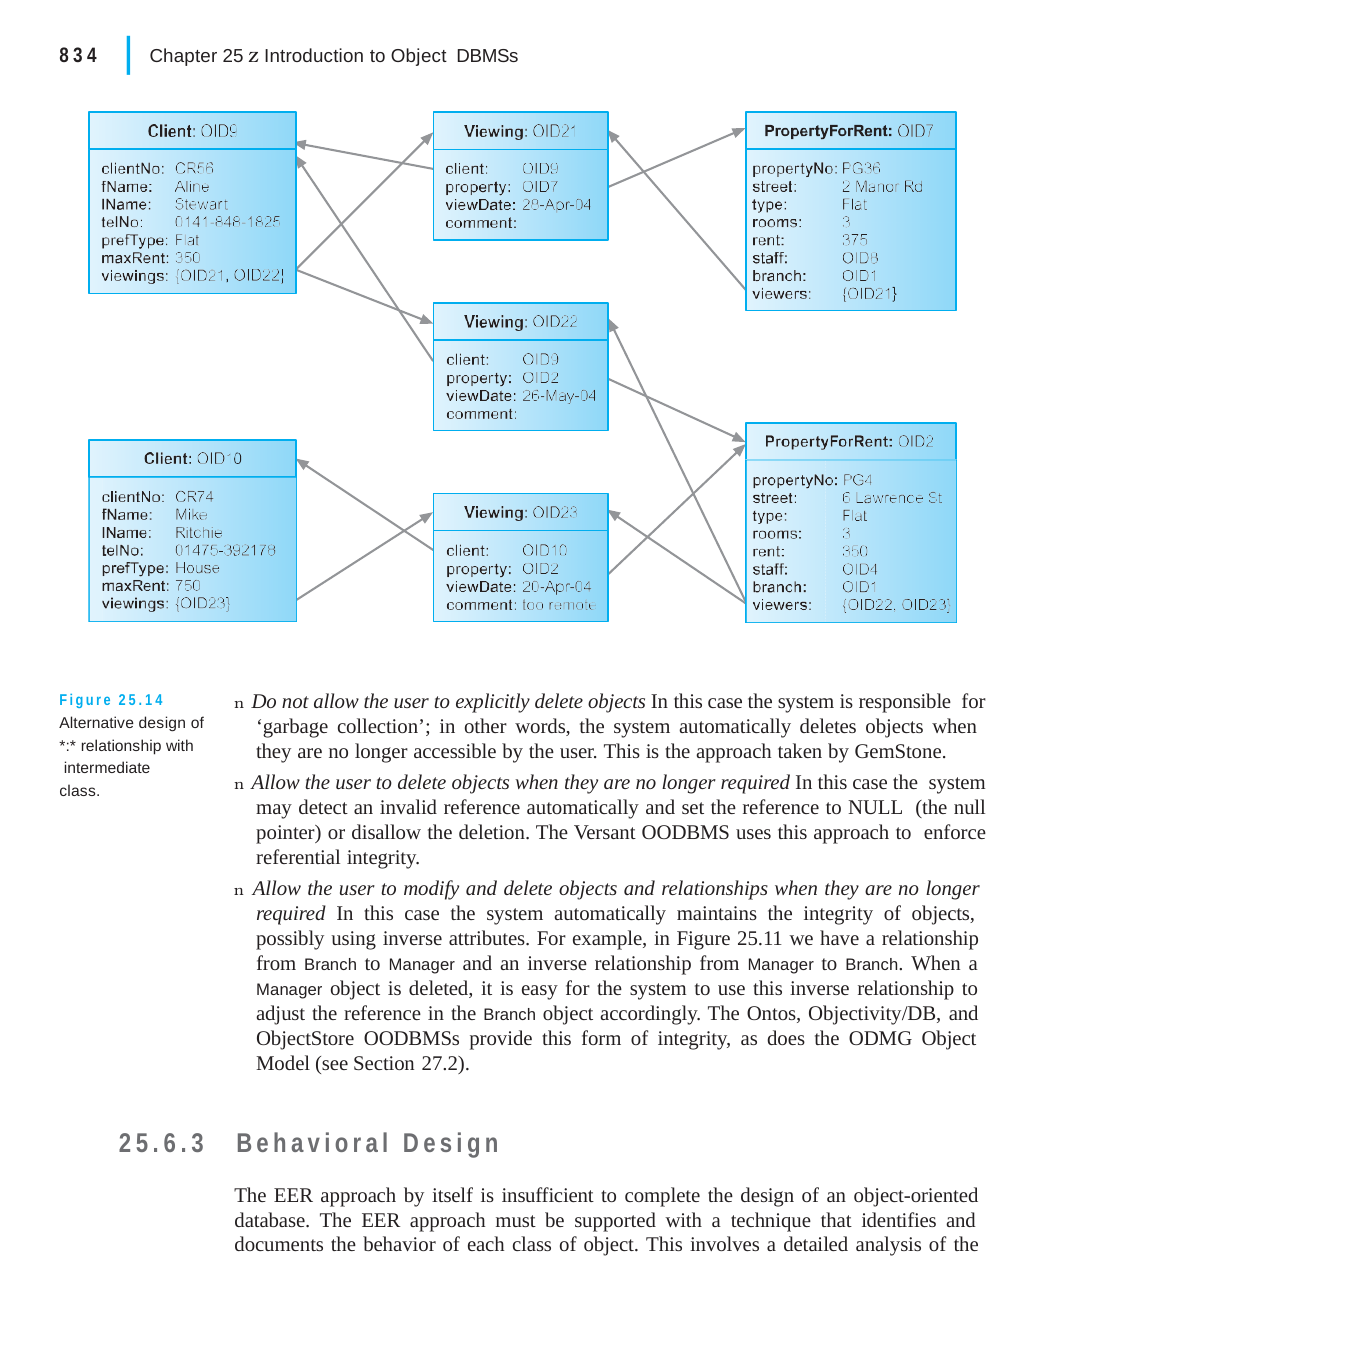

|
834
Chapter 25 z Introduction to Object DBMSs

Figure 25.14
Alternative design of
*:* relationship with  intermediate class.
n Do not allow the user to explicitly delete objects In this case the system is responsible  for ‘garbage collection’; in other words, the system automatically deletes objects when  they are no longer accessible by the user. This is the approach taken by GemStone.
n Allow the user to delete objects when they are no longer required In this case the  system may detect an invalid reference automatically and set the reference to NULL  (the null pointer) or disallow the deletion. The Versant OODBMS uses this approach to  enforce referential integrity.
n Allow the user to modify and delete objects and relationships when they are no longer  required In this case the system automatically maintains the integrity of objects,  possibly using inverse attributes. For example, in Figure 25.11 we have a relationship  from Branch to Manager and an inverse relationship from Manager to Branch. When a  Manager object is deleted, it is easy for the system to use this inverse relationship to  adjust the reference in the Branch object accordingly. The Ontos, Objectivity/DB, and  ObjectStore OODBMSs provide this form of integrity, as does the ODMG Object  Model (see Section 27.2).
25.6.3	Behavioral Design
The EER approach by itself is insufficient to complete the design of an object-oriented  database. The EER approach must be supported with a technique that identifies and  documents the behavior of each class of object. This involves a detailed analysis of the